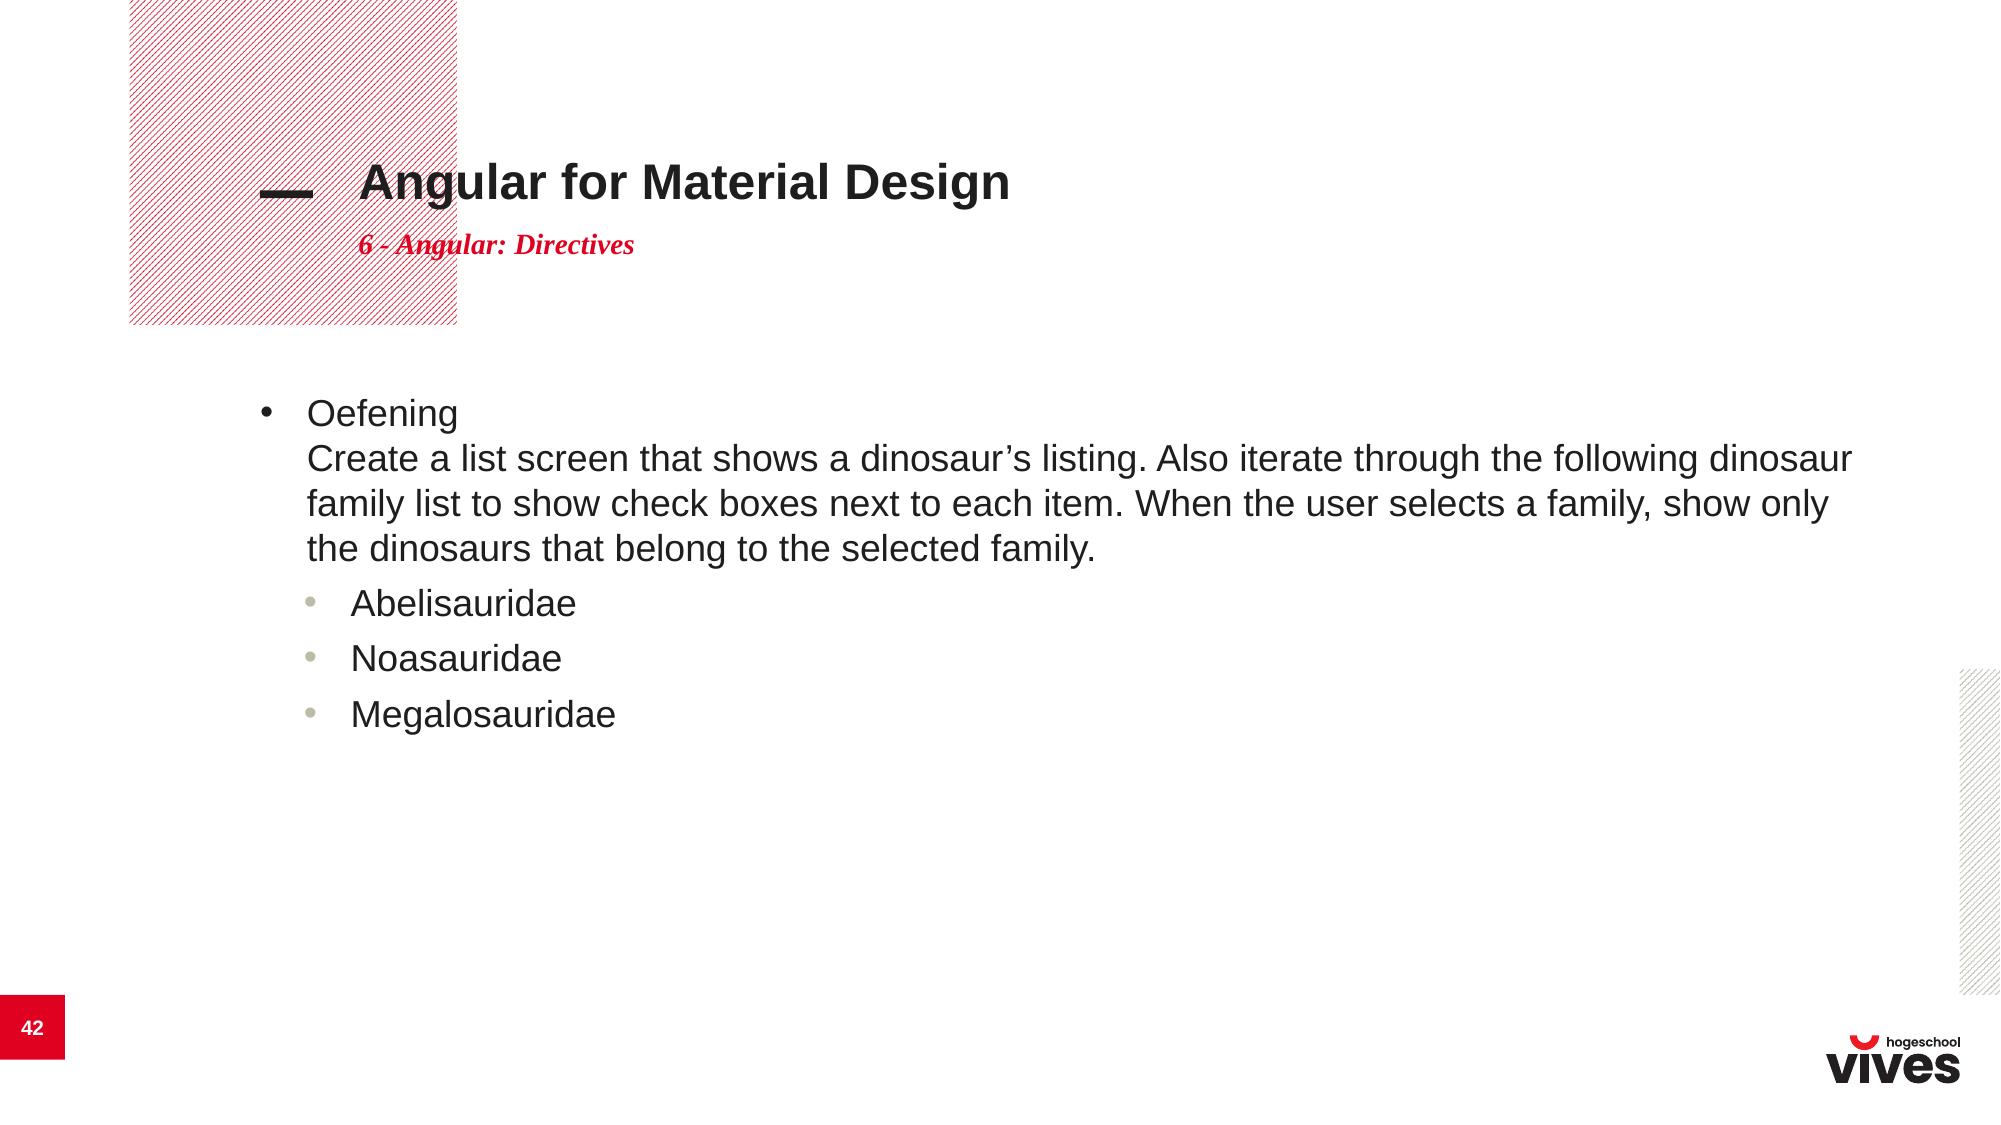

# Angular for Material Design
6 - Angular: Directives
Oefening
Create a list screen that shows a dinosaur’s listing. Also iterate through the following dinosaur family list to show check boxes next to each item. When the user selects a family, show only the dinosaurs that belong to the selected family.
Abelisauridae
Noasauridae
Megalosauridae